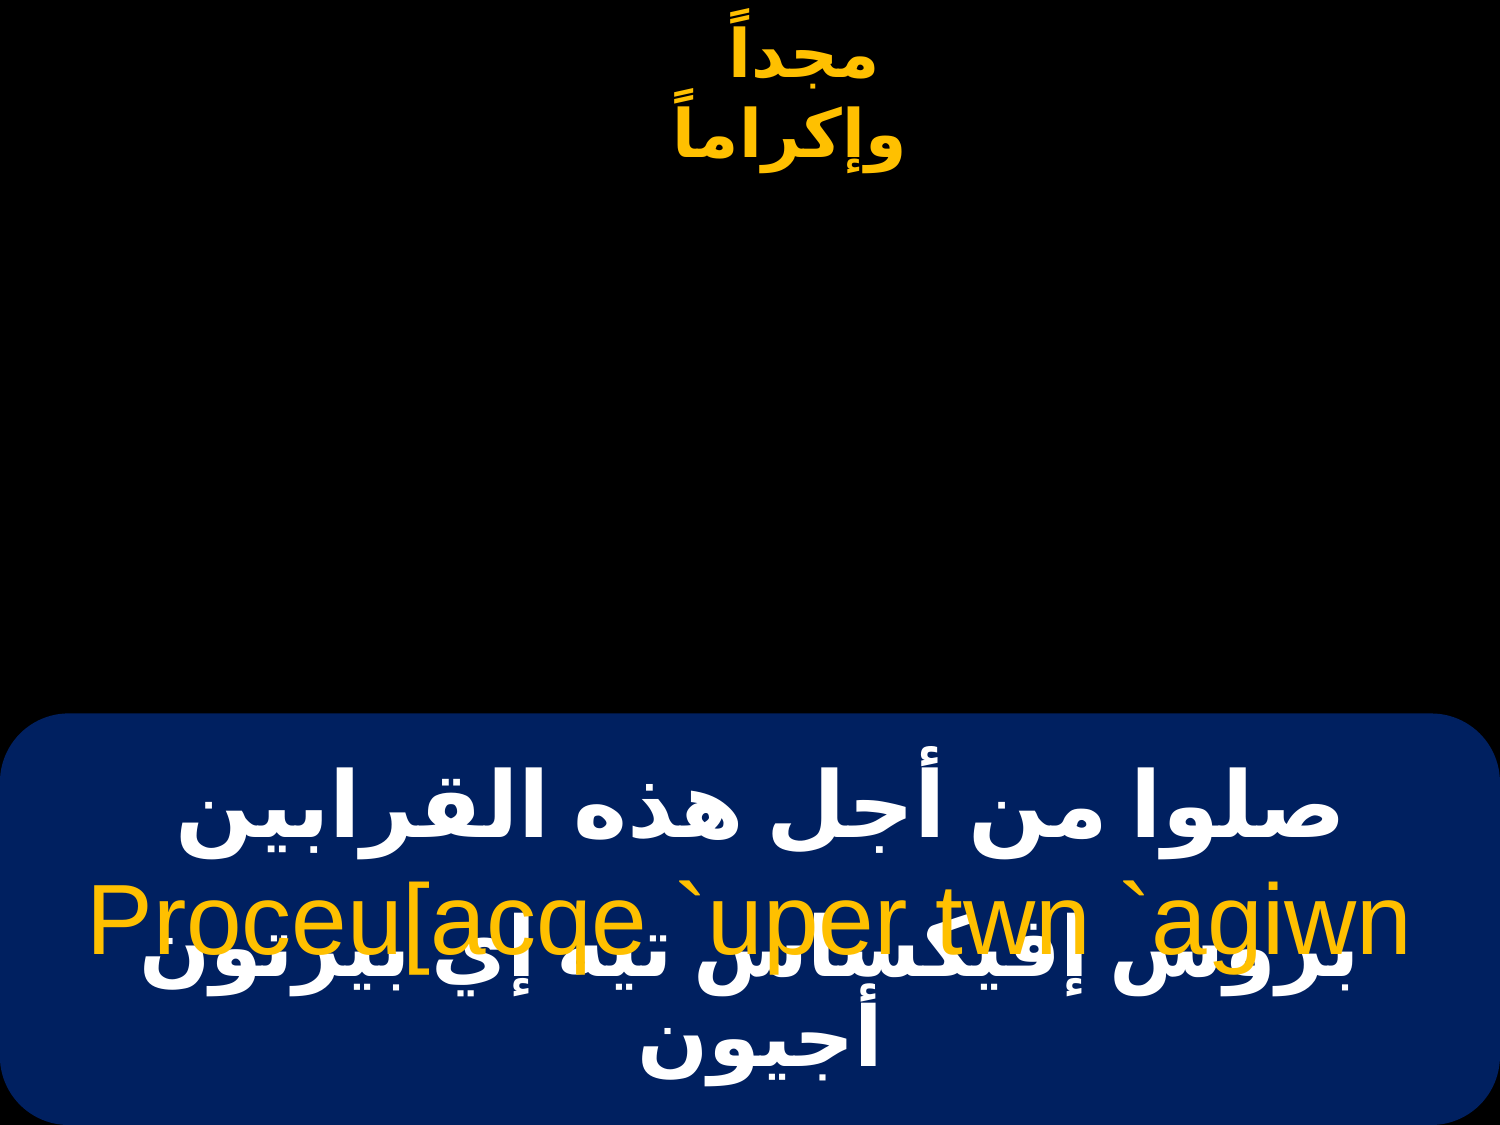

# صلوا من أجل هذه القرابين
Proceu[acqe `uper twn `agiwn
بروس إفيكساس تيه إي بيرتون أجيون